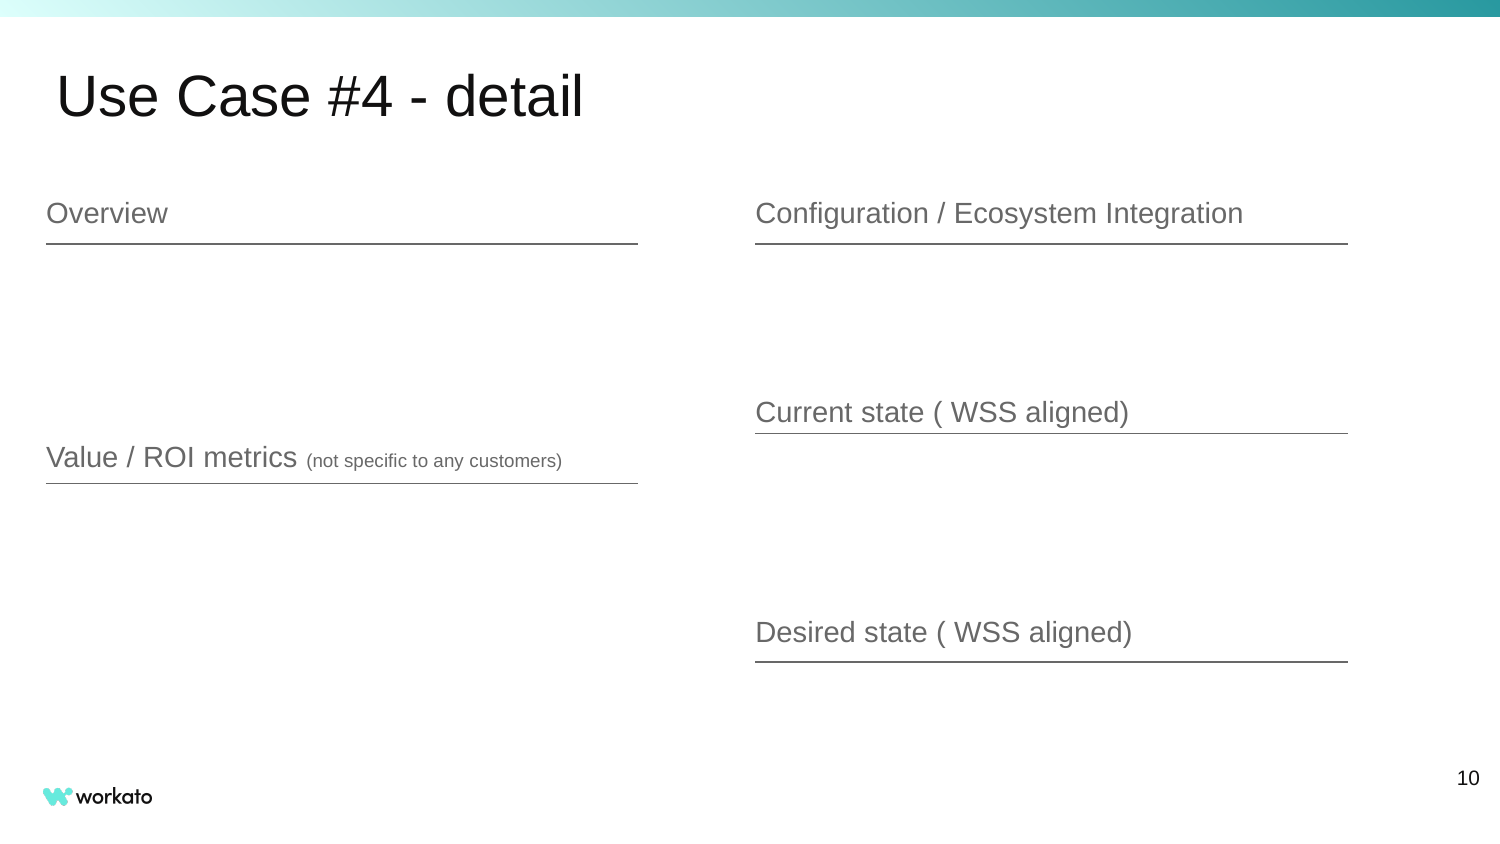

# Use Case #4 - detail
Overview
Configuration / Ecosystem Integration
Current state ( WSS aligned)
Value / ROI metrics (not specific to any customers)
Desired state ( WSS aligned)
10